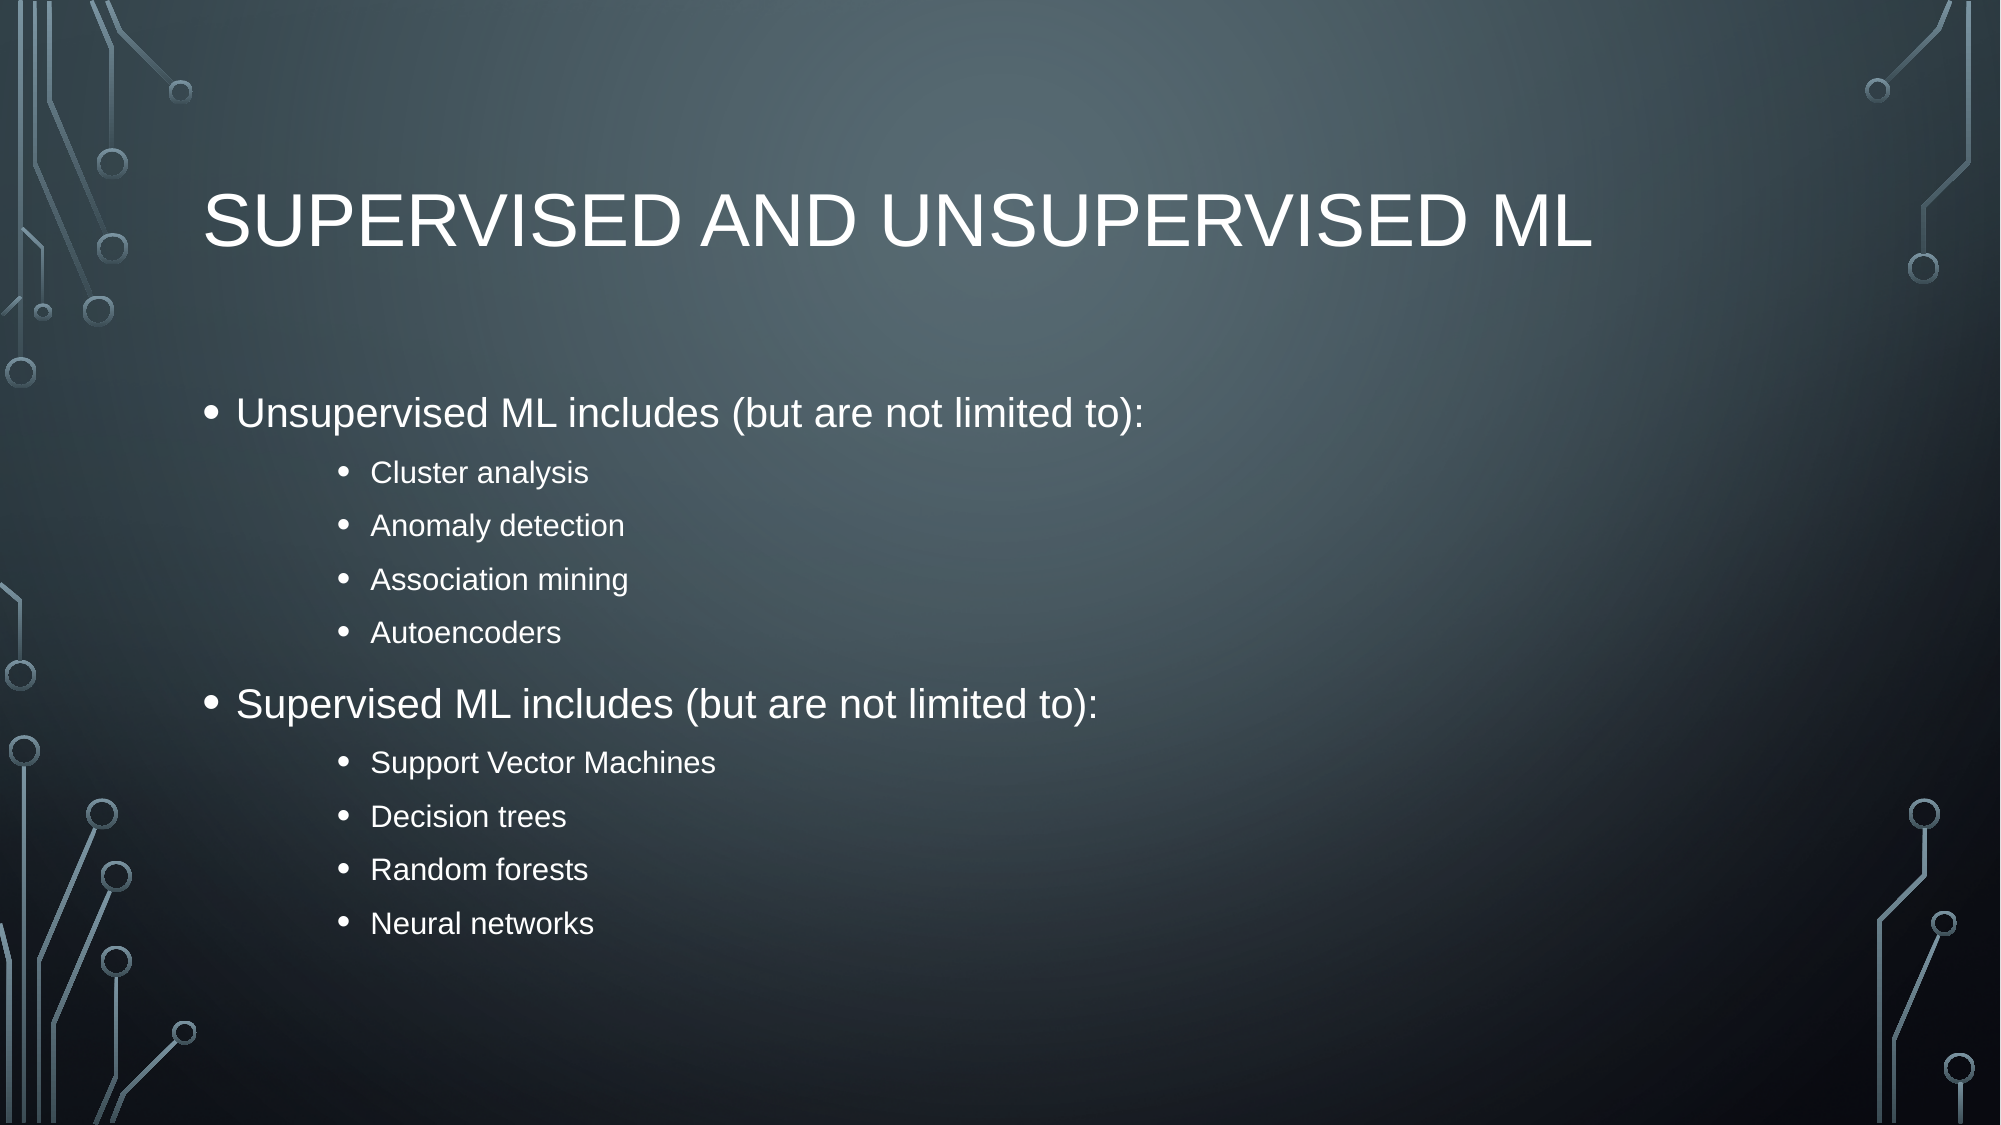

# Supervised and unsupervised ML
Unsupervised ML includes (but are not limited to):
Cluster analysis
Anomaly detection
Association mining
Autoencoders
Supervised ML includes (but are not limited to):
Support Vector Machines
Decision trees
Random forests
Neural networks